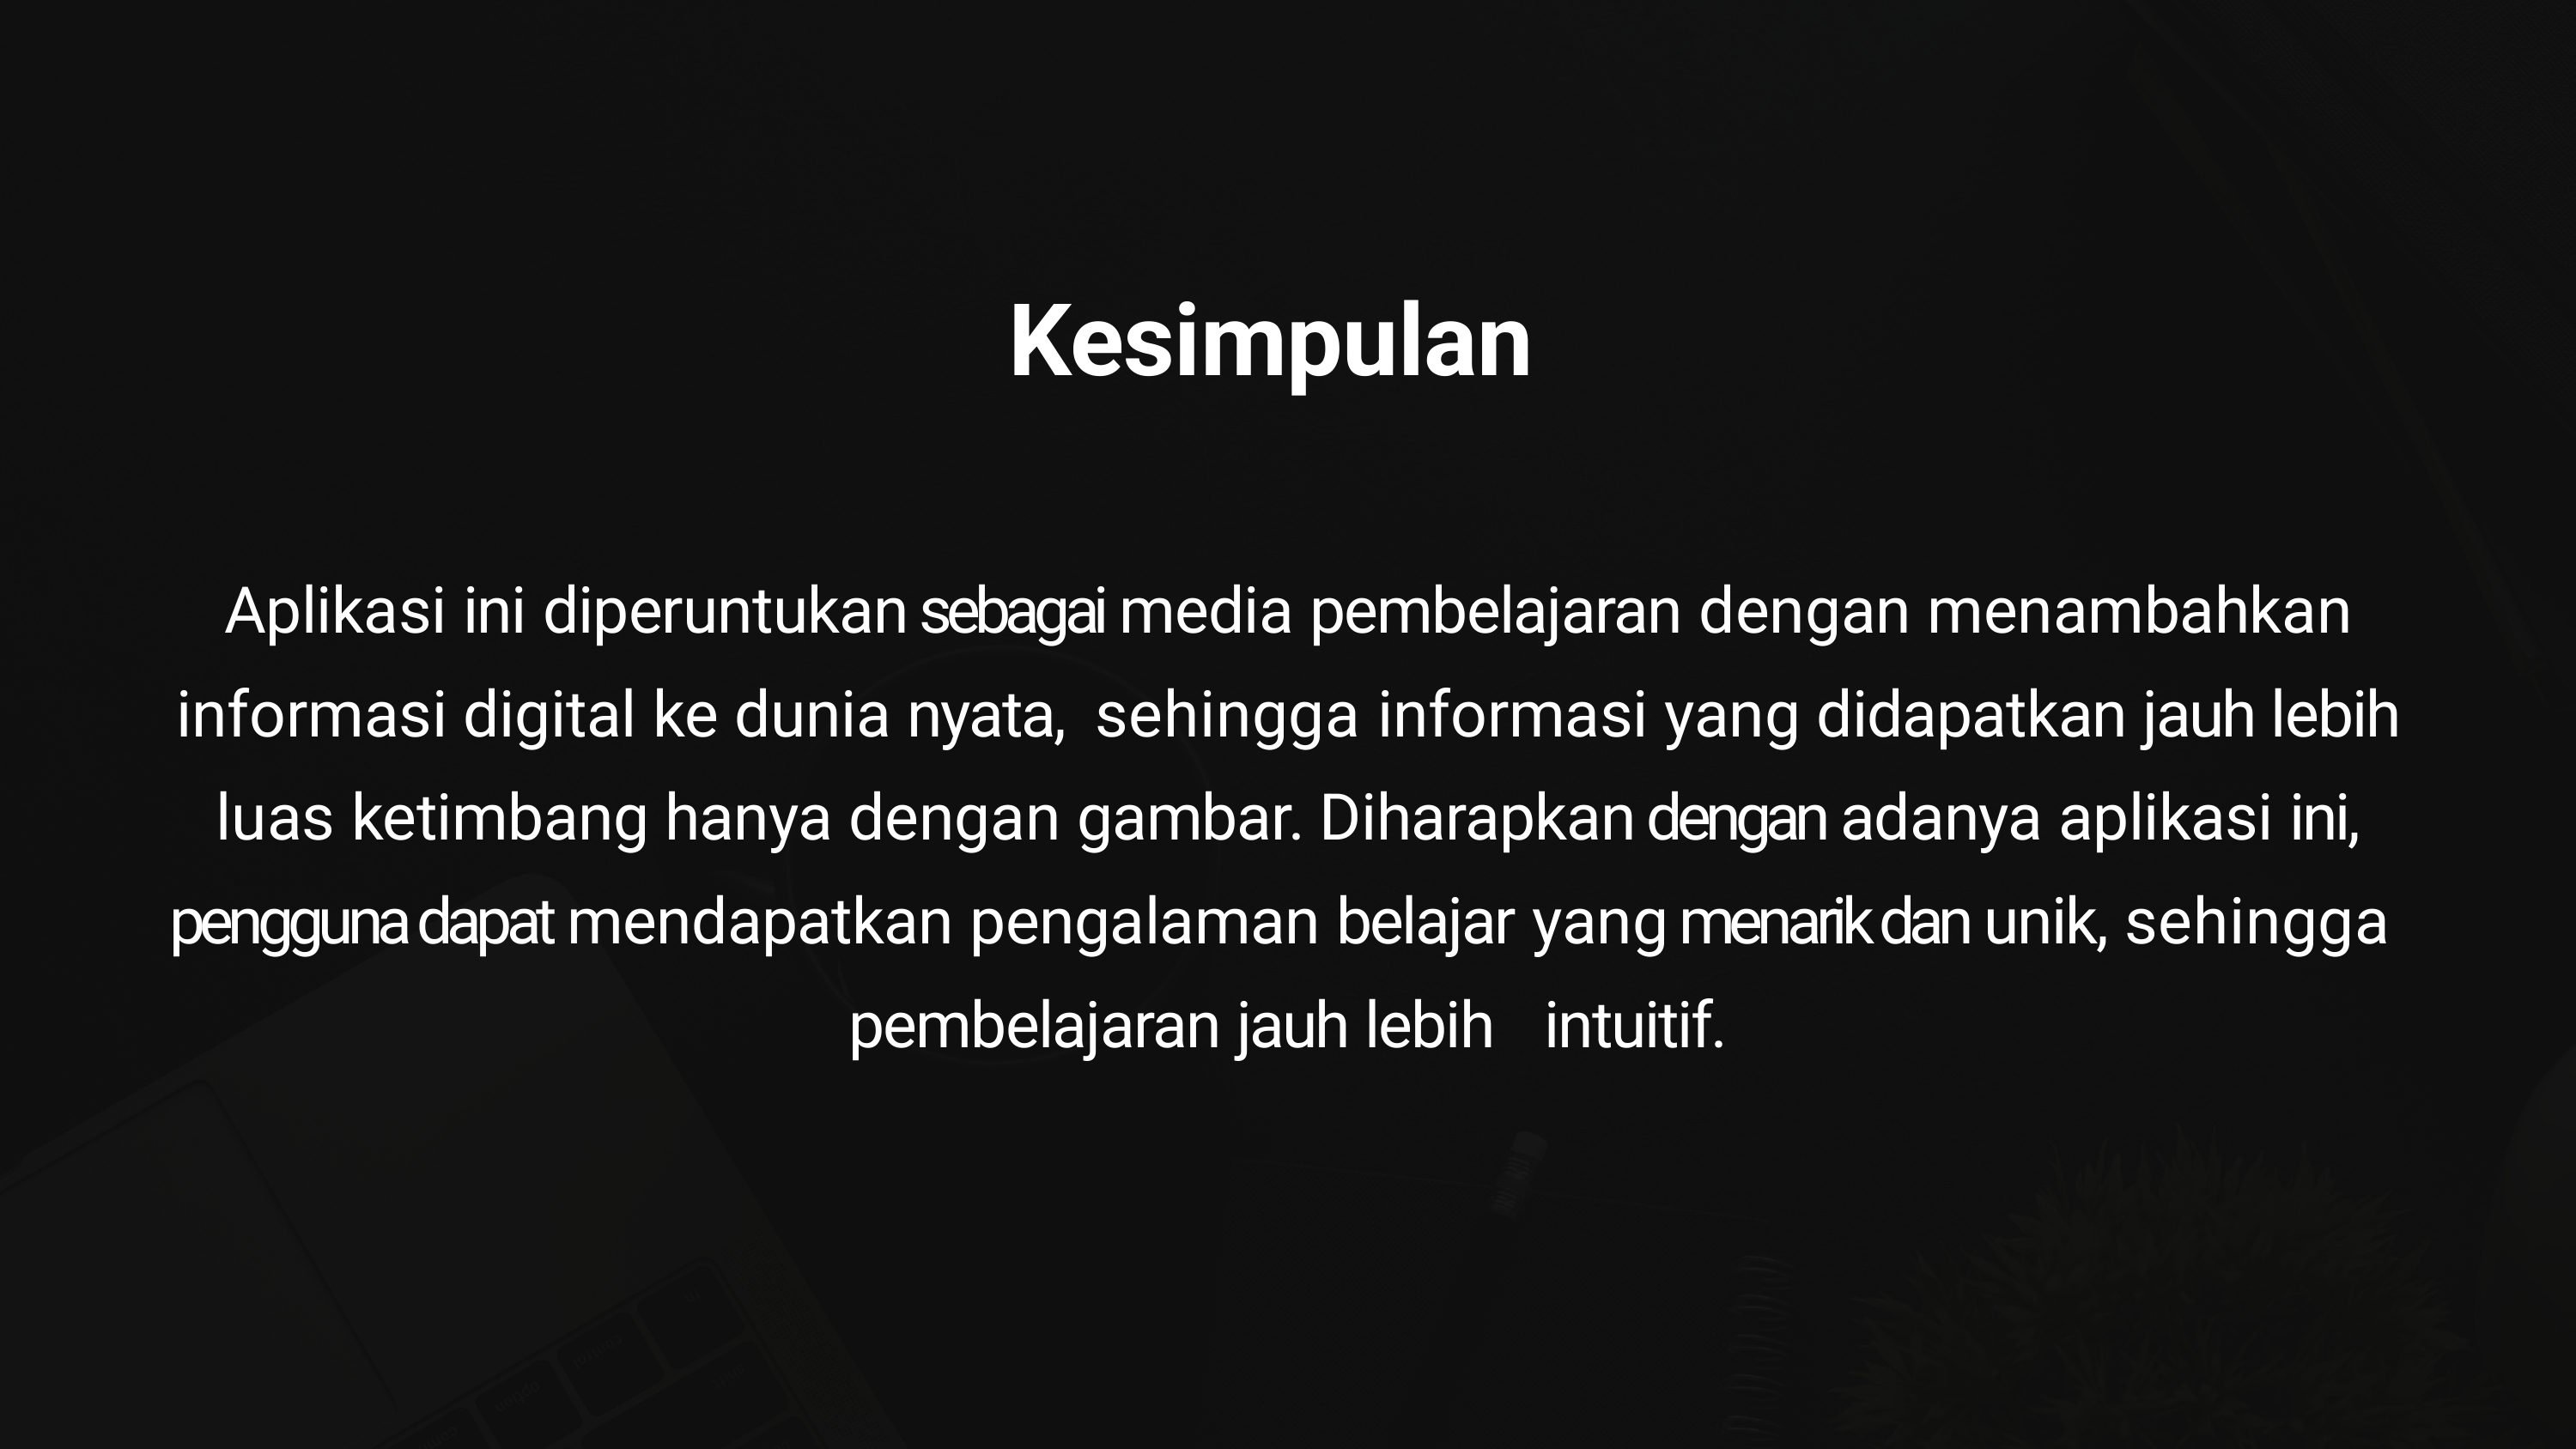

# Kesimpulan
Aplikasi ini diperuntukan sebagai media pembelajaran dengan menambahkan informasi digital ke dunia nyata,  sehingga informasi yang didapatkan jauh lebih luas ketimbang hanya dengan gambar. Diharapkan dengan adanya aplikasi ini, pengguna dapat mendapatkan pengalaman belajar yang menarik dan unik, sehingga  pembelajaran jauh lebih     intuitif.